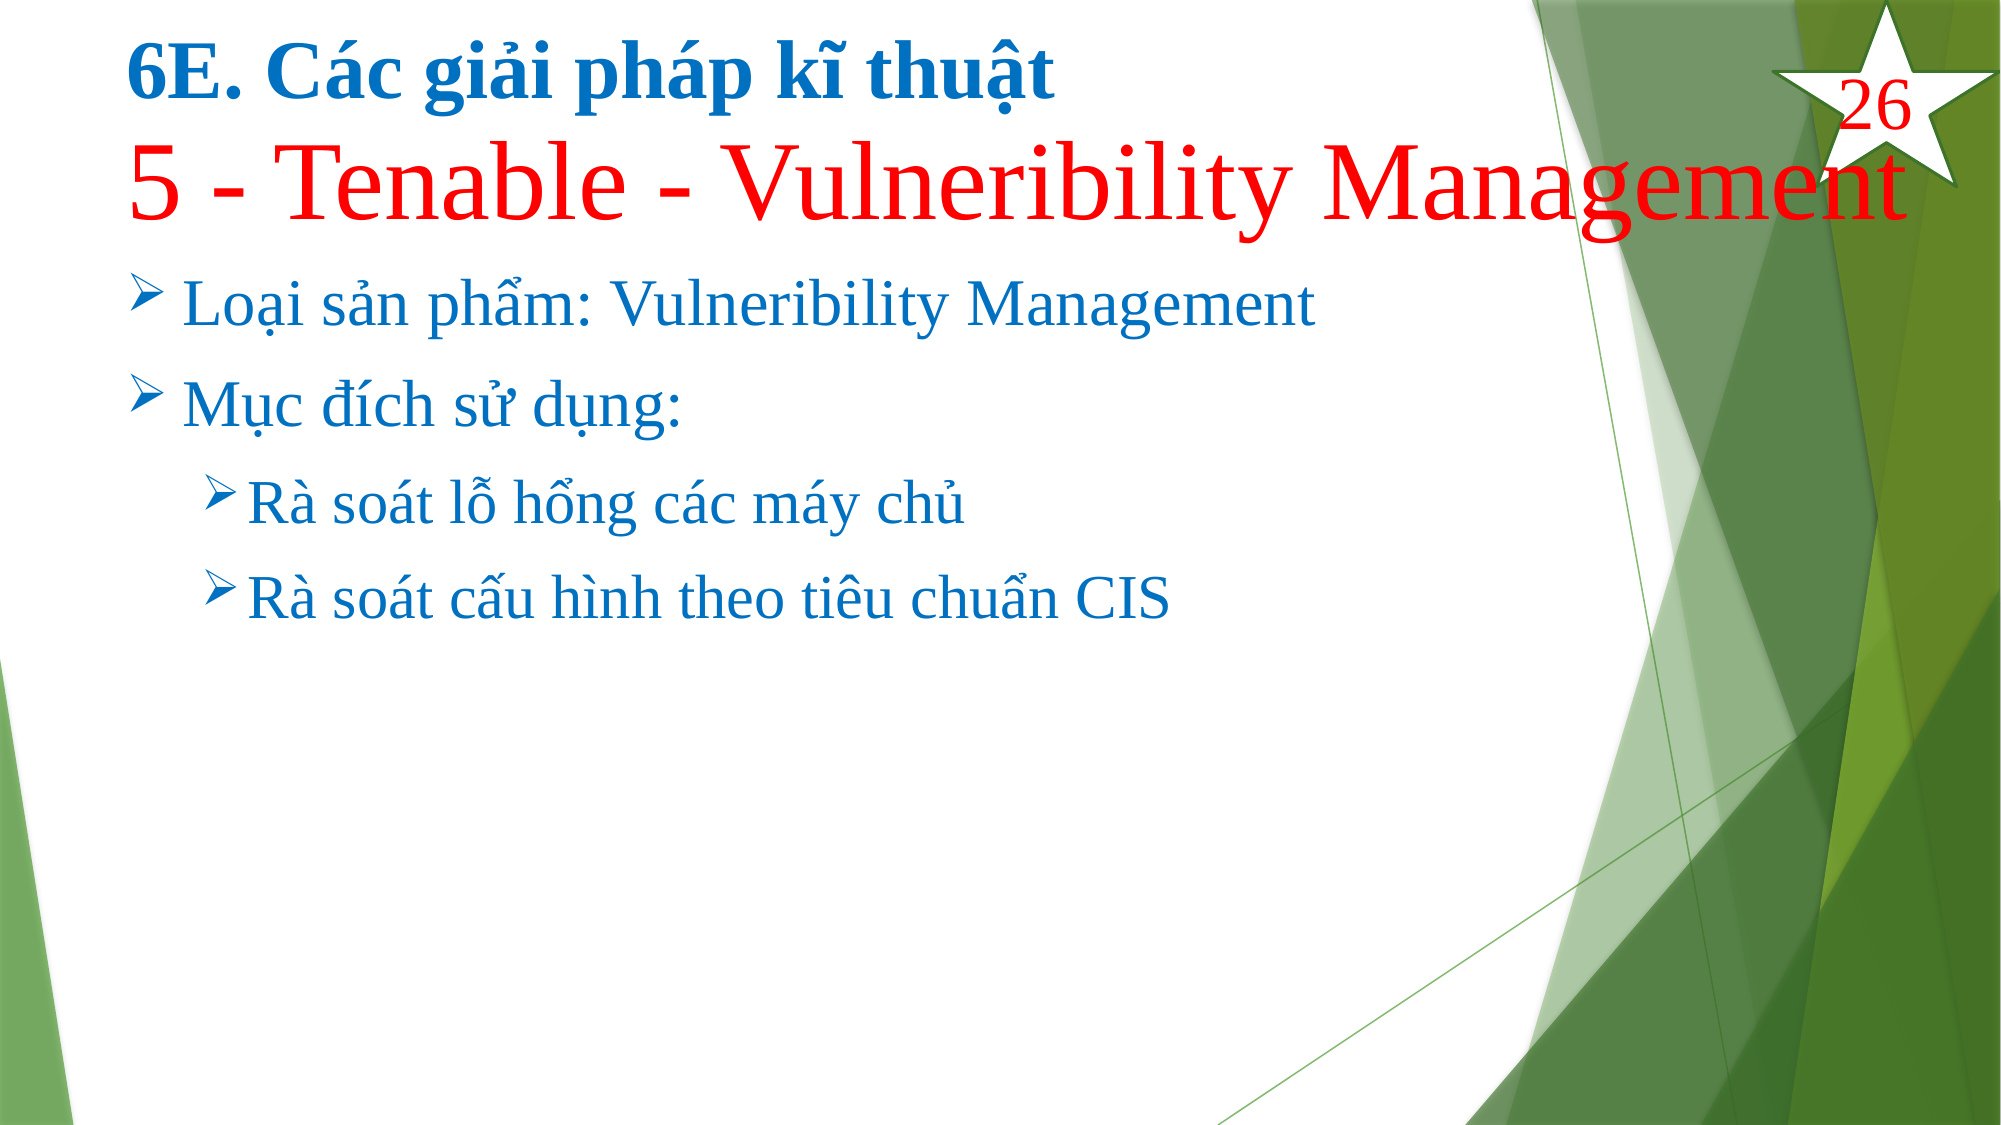

# 6E. Các giải pháp kĩ thuật
26
5 - Tenable - Vulneribility Management

Loại sản phẩm: Vulneribility Management
Mục đích sử dụng:
Rà soát lỗ hổng các máy chủ
Rà soát cấu hình theo tiêu chuẩn CIS